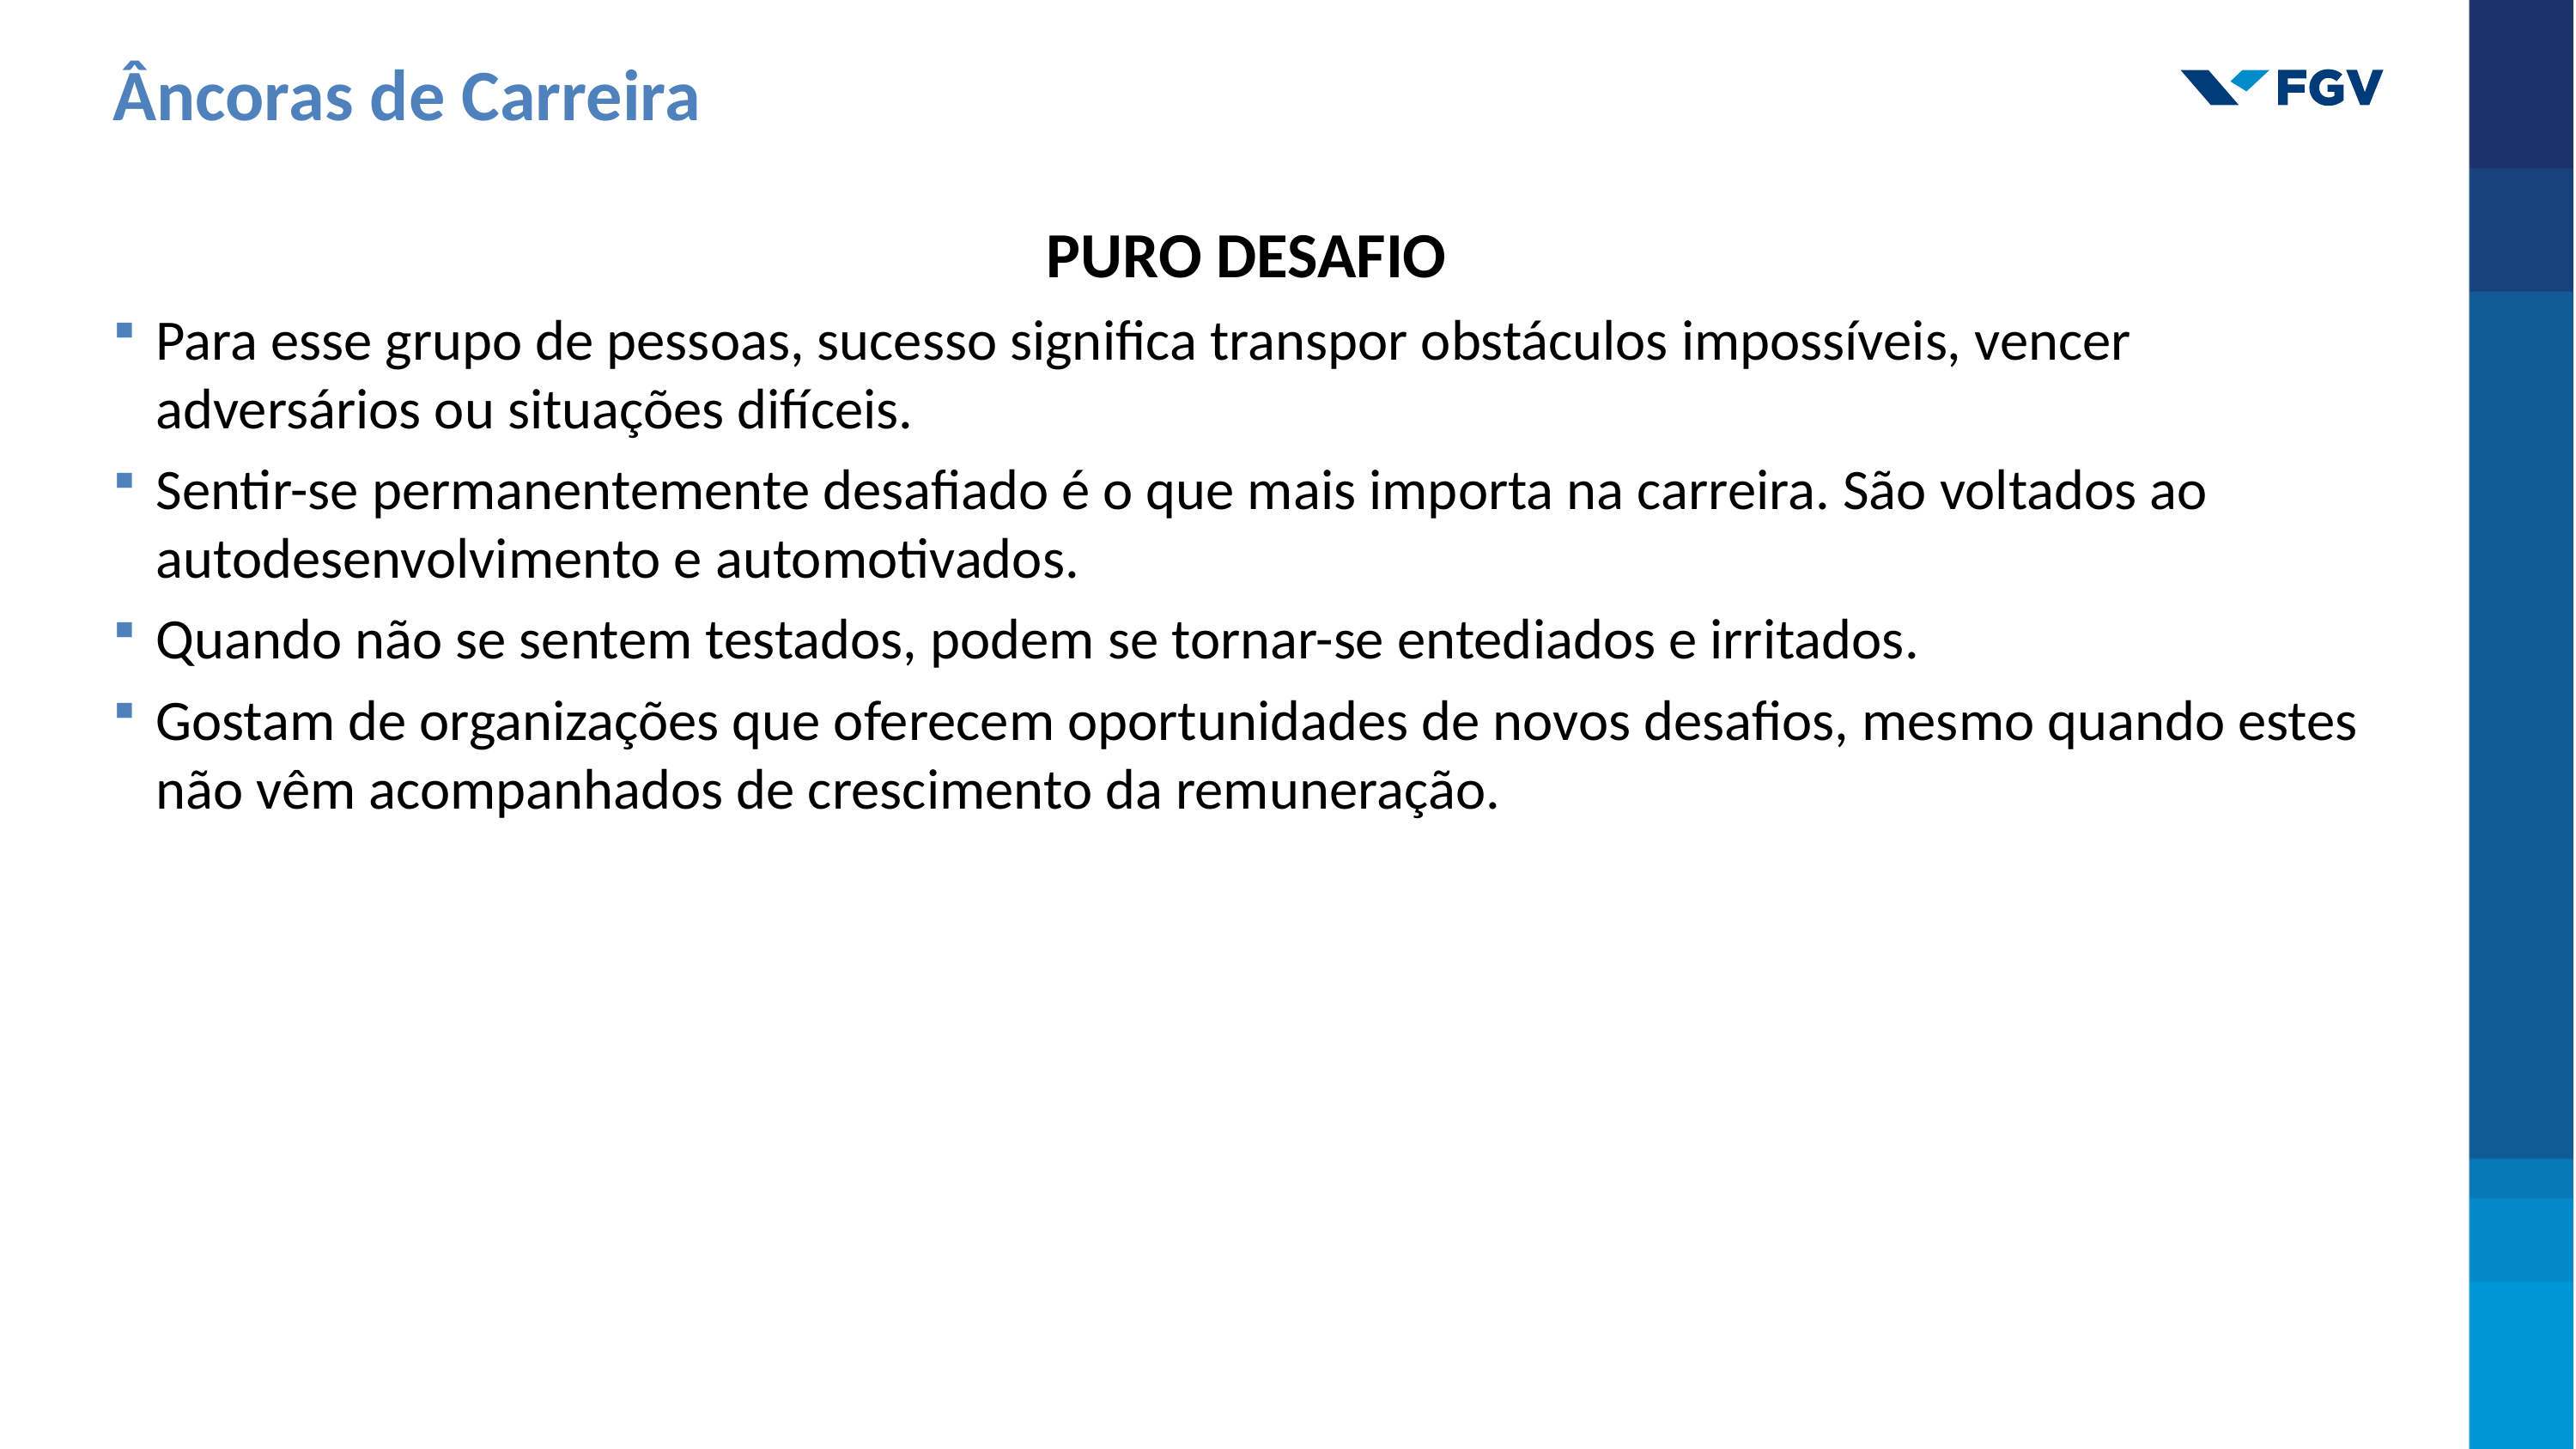

Âncoras de Carreira
PURO DESAFIO
Para esse grupo de pessoas, sucesso significa transpor obstáculos impossíveis, vencer adversários ou situações difíceis.
Sentir-se permanentemente desafiado é o que mais importa na carreira. São voltados ao autodesenvolvimento e automotivados.
Quando não se sentem testados, podem se tornar-se entediados e irritados.
Gostam de organizações que oferecem oportunidades de novos desafios, mesmo quando estes não vêm acompanhados de crescimento da remuneração.